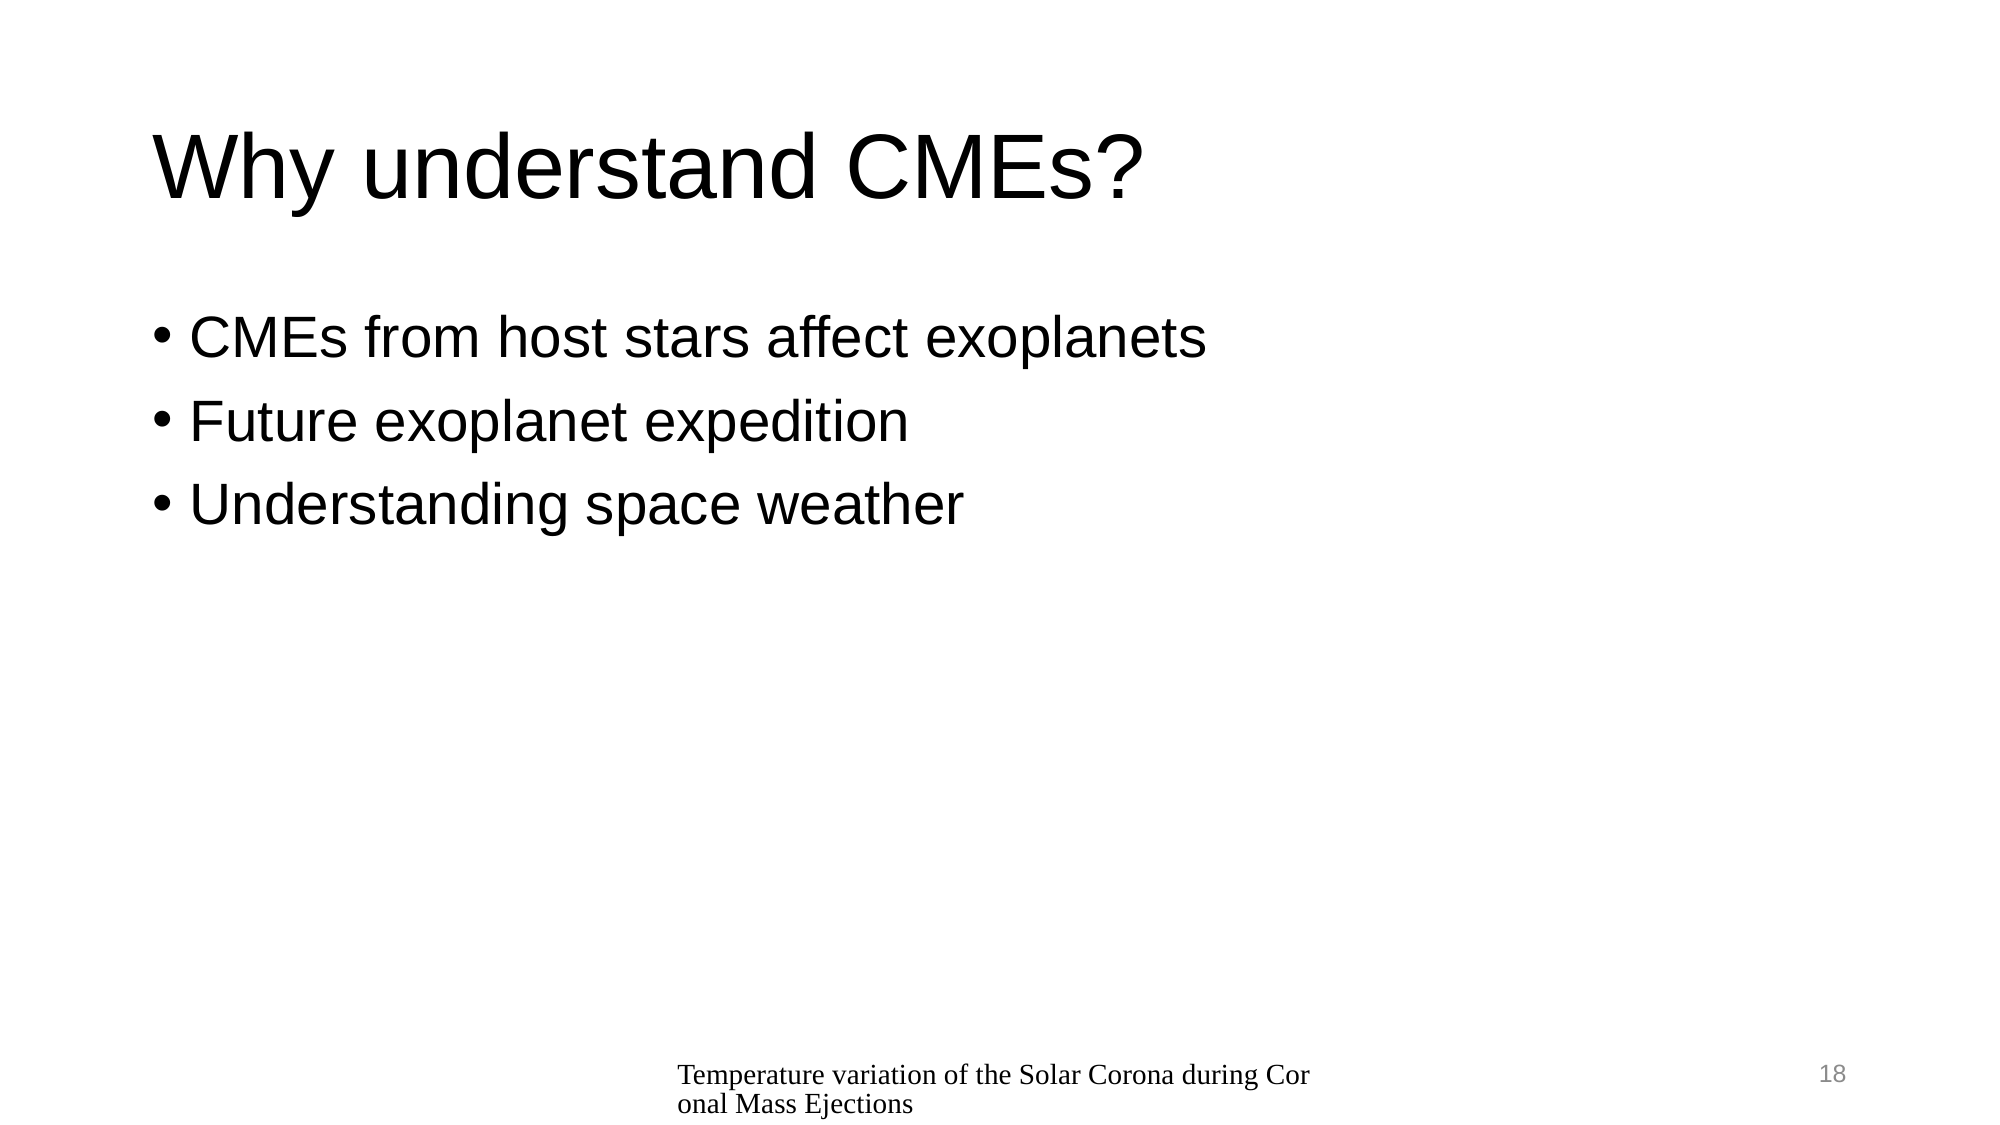

# Why understand CMEs?
CMEs from host stars affect exoplanets
Future exoplanet expedition
Understanding space weather

Temperature variation of the Solar Corona during Coronal Mass Ejections
18